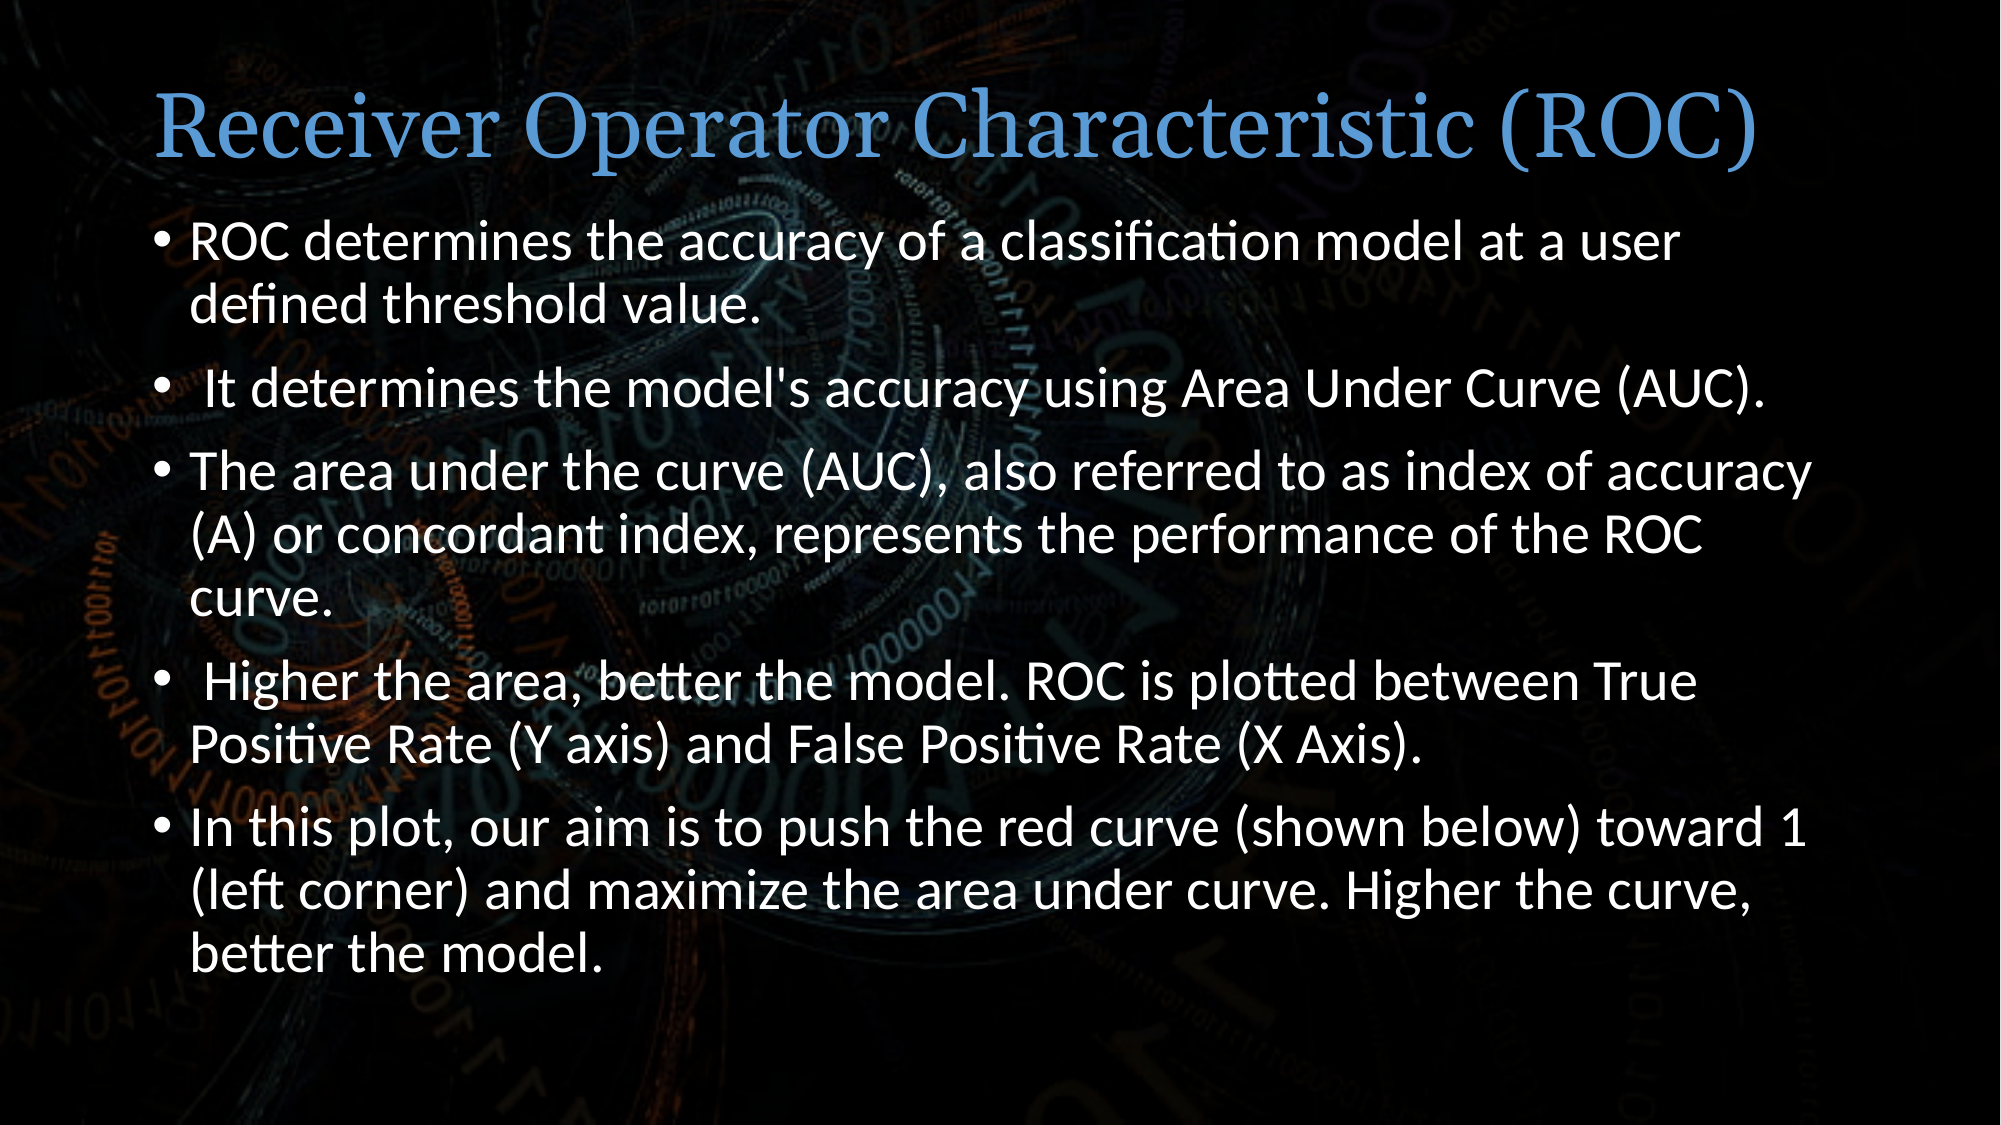

# Receiver Operator Characteristic (ROC)
ROC determines the accuracy of a classification model at a user defined threshold value.
 It determines the model's accuracy using Area Under Curve (AUC).
The area under the curve (AUC), also referred to as index of accuracy (A) or concordant index, represents the performance of the ROC curve.
 Higher the area, better the model. ROC is plotted between True Positive Rate (Y axis) and False Positive Rate (X Axis).
In this plot, our aim is to push the red curve (shown below) toward 1 (left corner) and maximize the area under curve. Higher the curve, better the model.